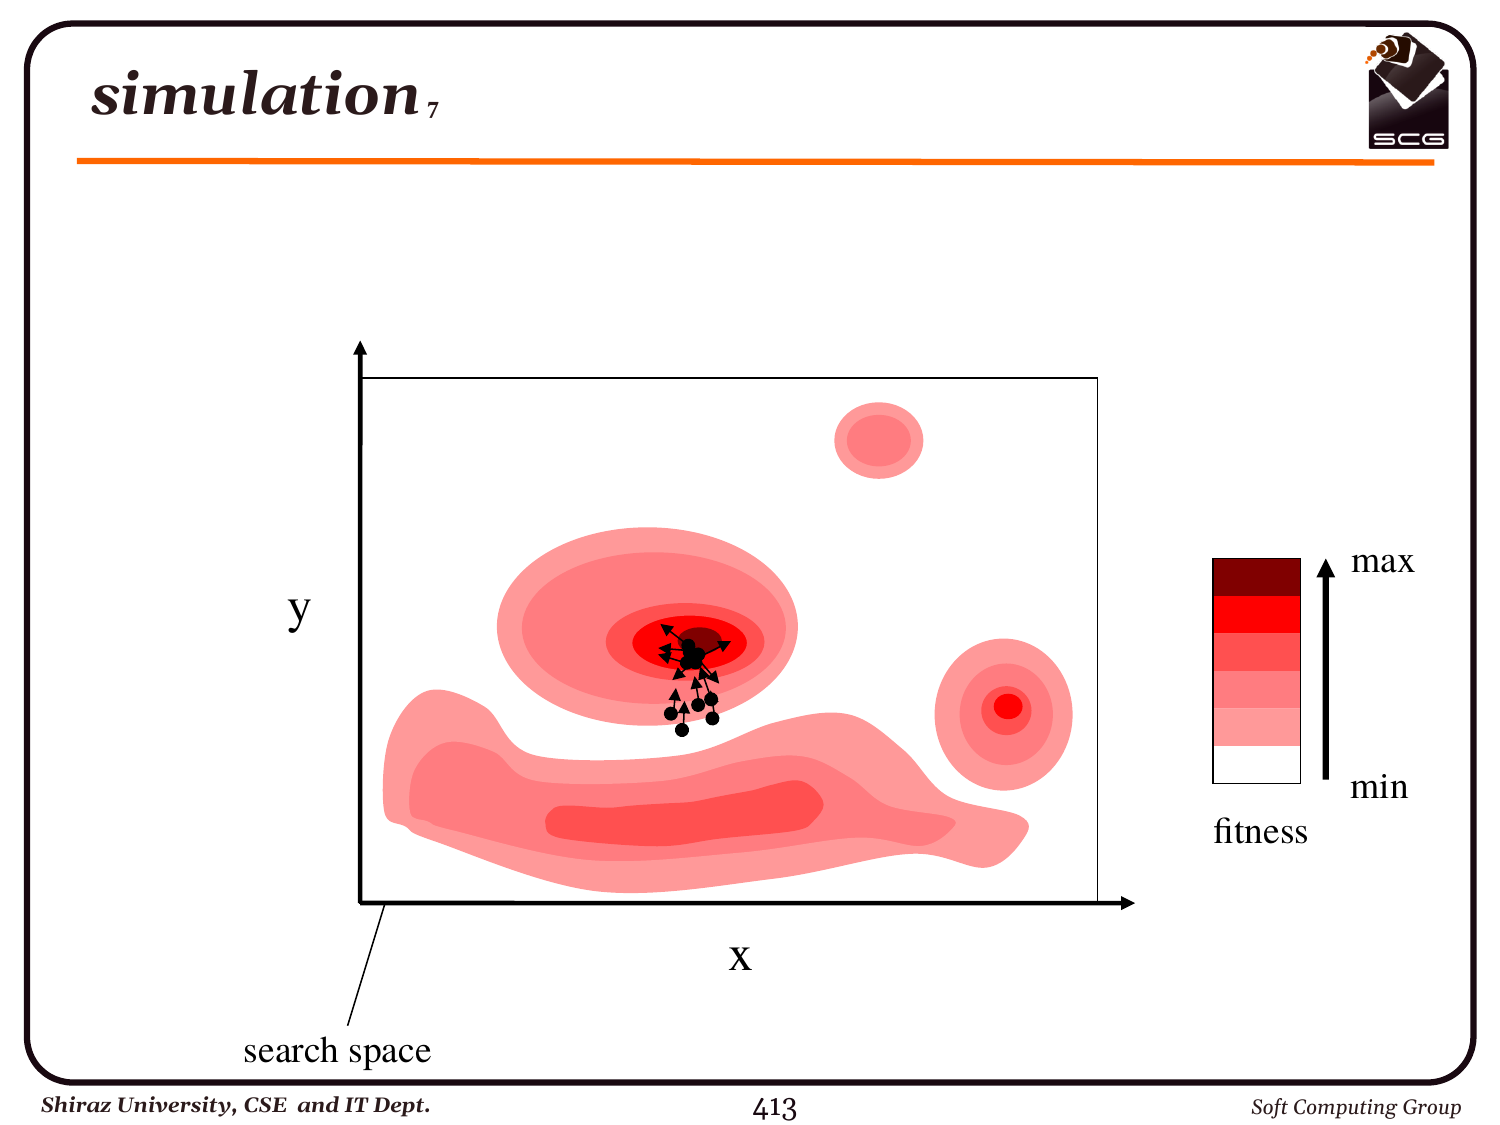

# simulation 7

y

x
max

min
fitness

search space
413